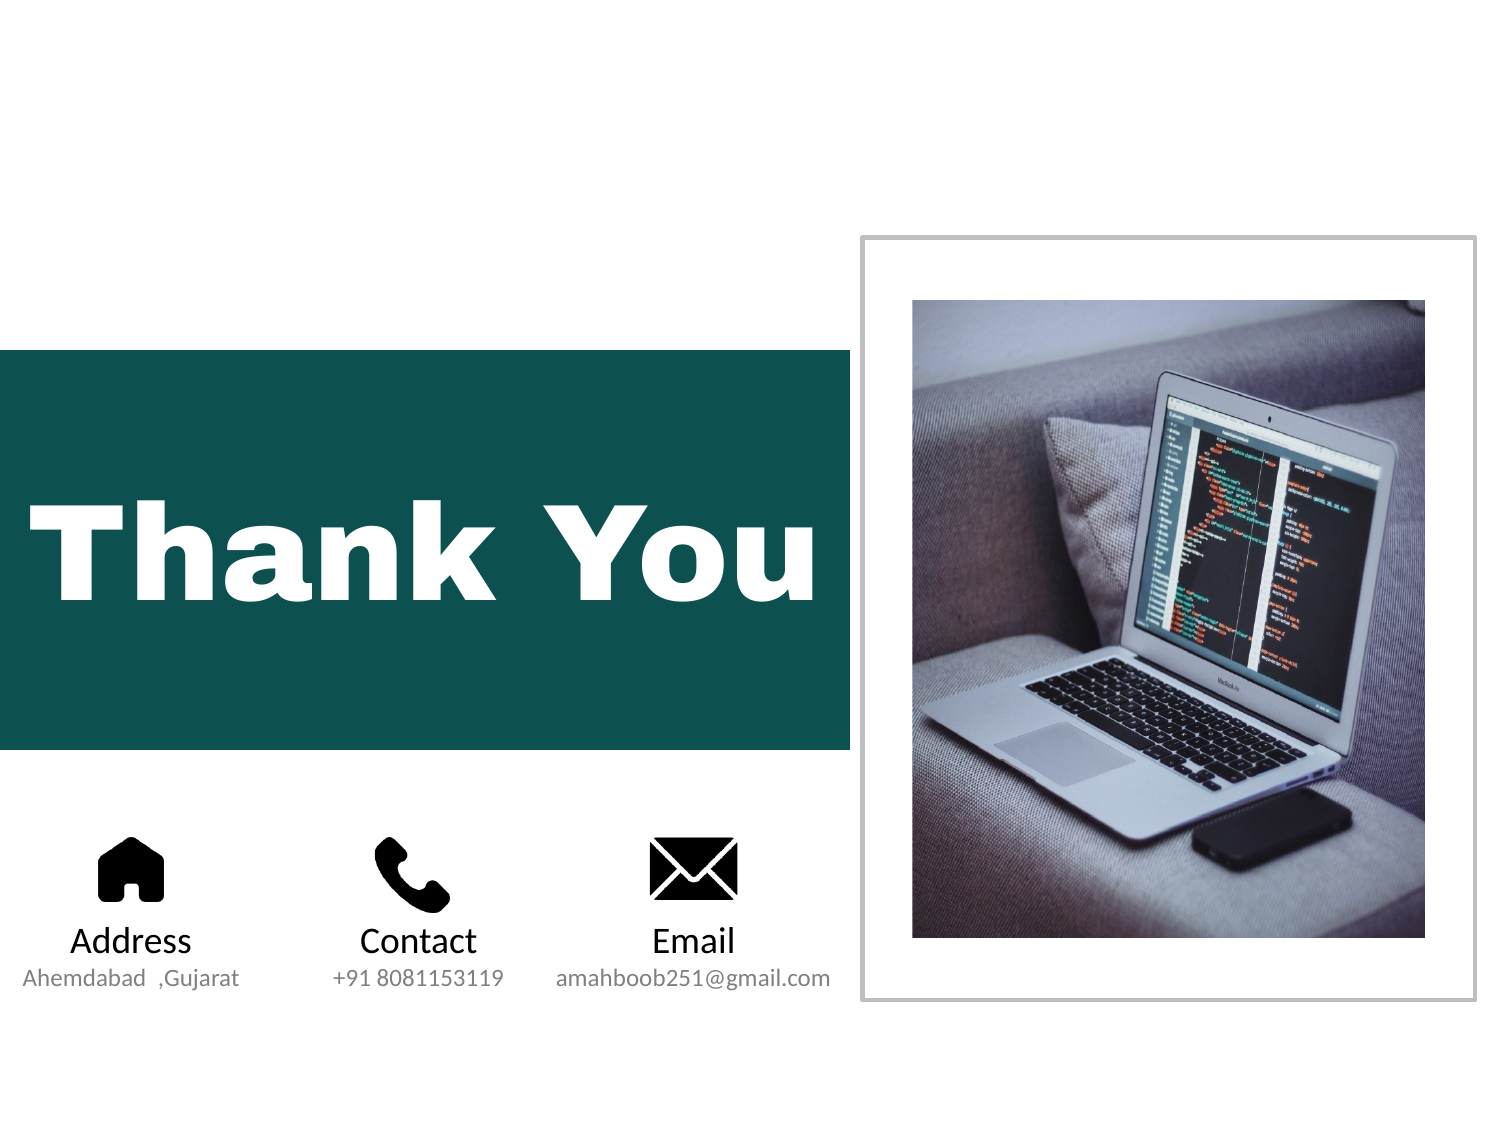

Thank You

Address
Ahemdabad  ,Gujarat
Contact
+91 8081153119
Email
amahboob251@gmail.com